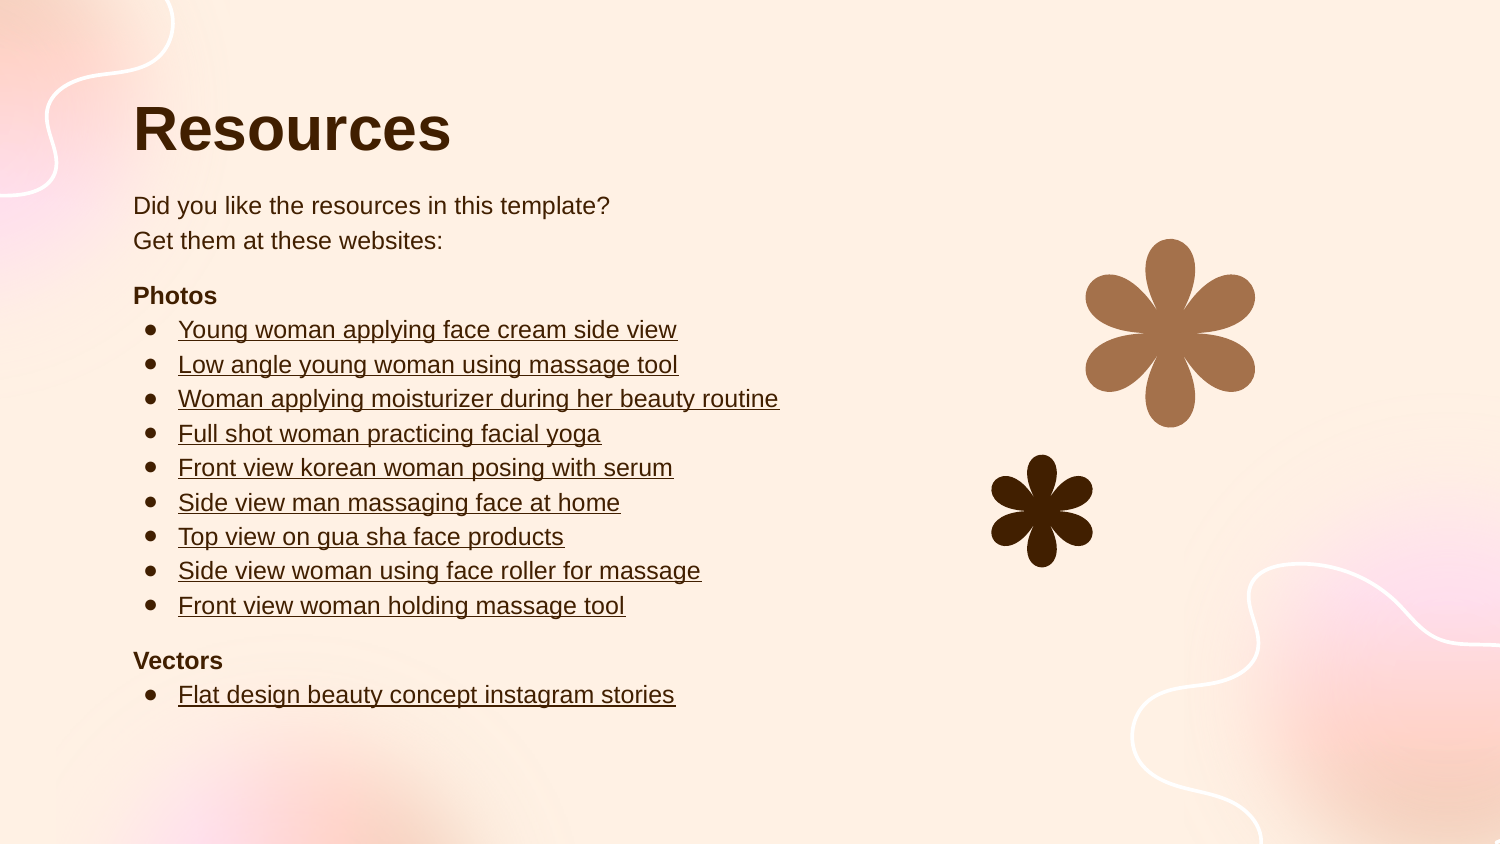

# Resources
Did you like the resources in this template?
Get them at these websites:
Photos
Young woman applying face cream side view
Low angle young woman using massage tool
Woman applying moisturizer during her beauty routine
Full shot woman practicing facial yoga
Front view korean woman posing with serum
Side view man massaging face at home
Top view on gua sha face products
Side view woman using face roller for massage
Front view woman holding massage tool
Vectors
Flat design beauty concept instagram stories